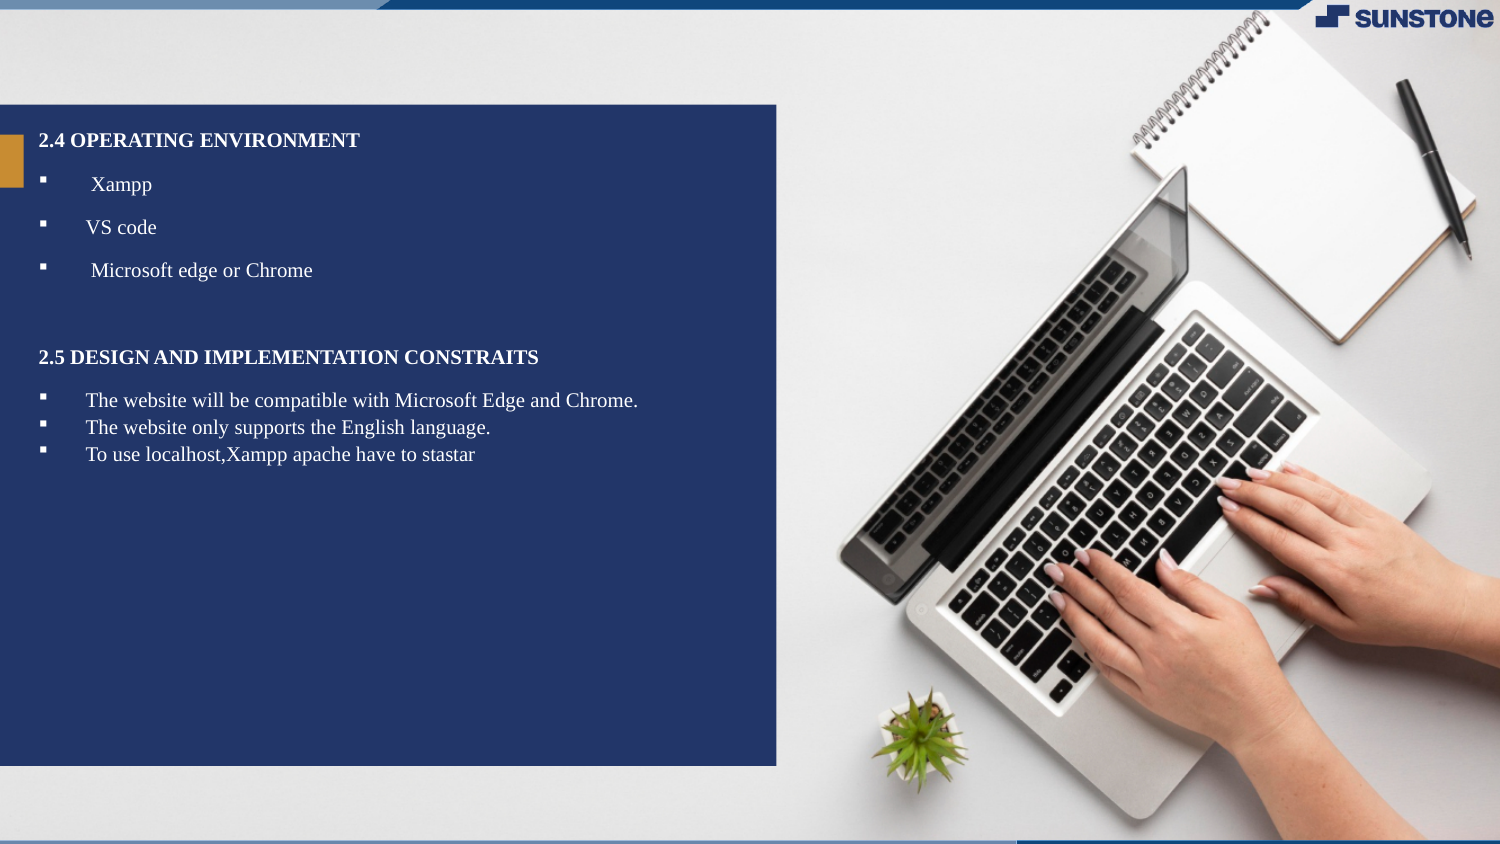

2.4 OPERATING ENVIRONMENT
 Xampp
VS code
 Microsoft edge or Chrome

2.5 DESIGN AND IMPLEMENTATION CONSTRAITS
The website will be compatible with Microsoft Edge and Chrome.
The website only supports the English language.
To use localhost,Xampp apache have to stastar